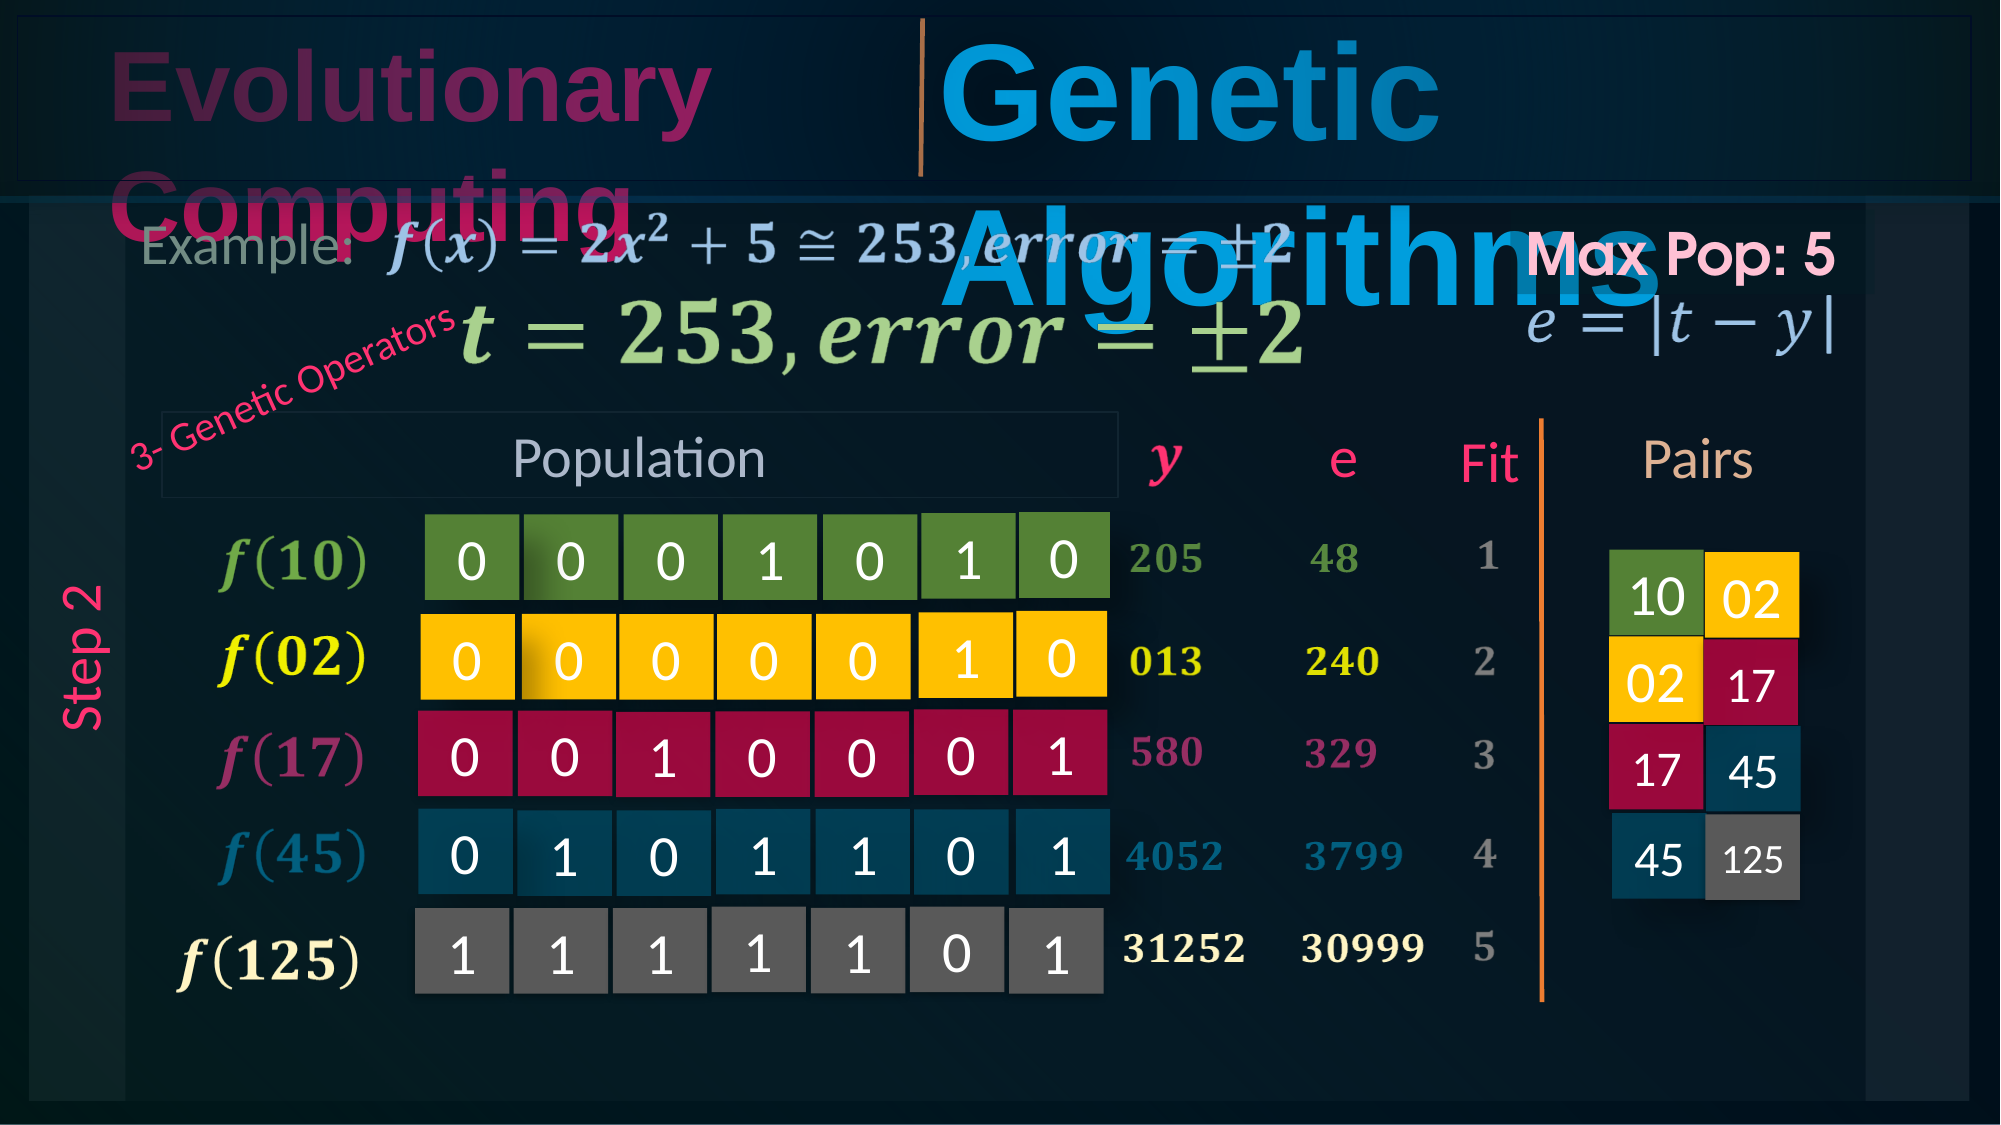

Genetic Algorithms

Evolutionary Computing

Example:
Max Pop: 5

3- Genetic Operators

e
Population
Pairs
Fit
0
1
0
1
0
0
0

10
02
Step 2
0
1
0
0
0
0
0

02
17
0
1
0
0
0
0
1

17
45
0
1
1
1
0
1
0

45
125
1
0
1
1
1
1
1